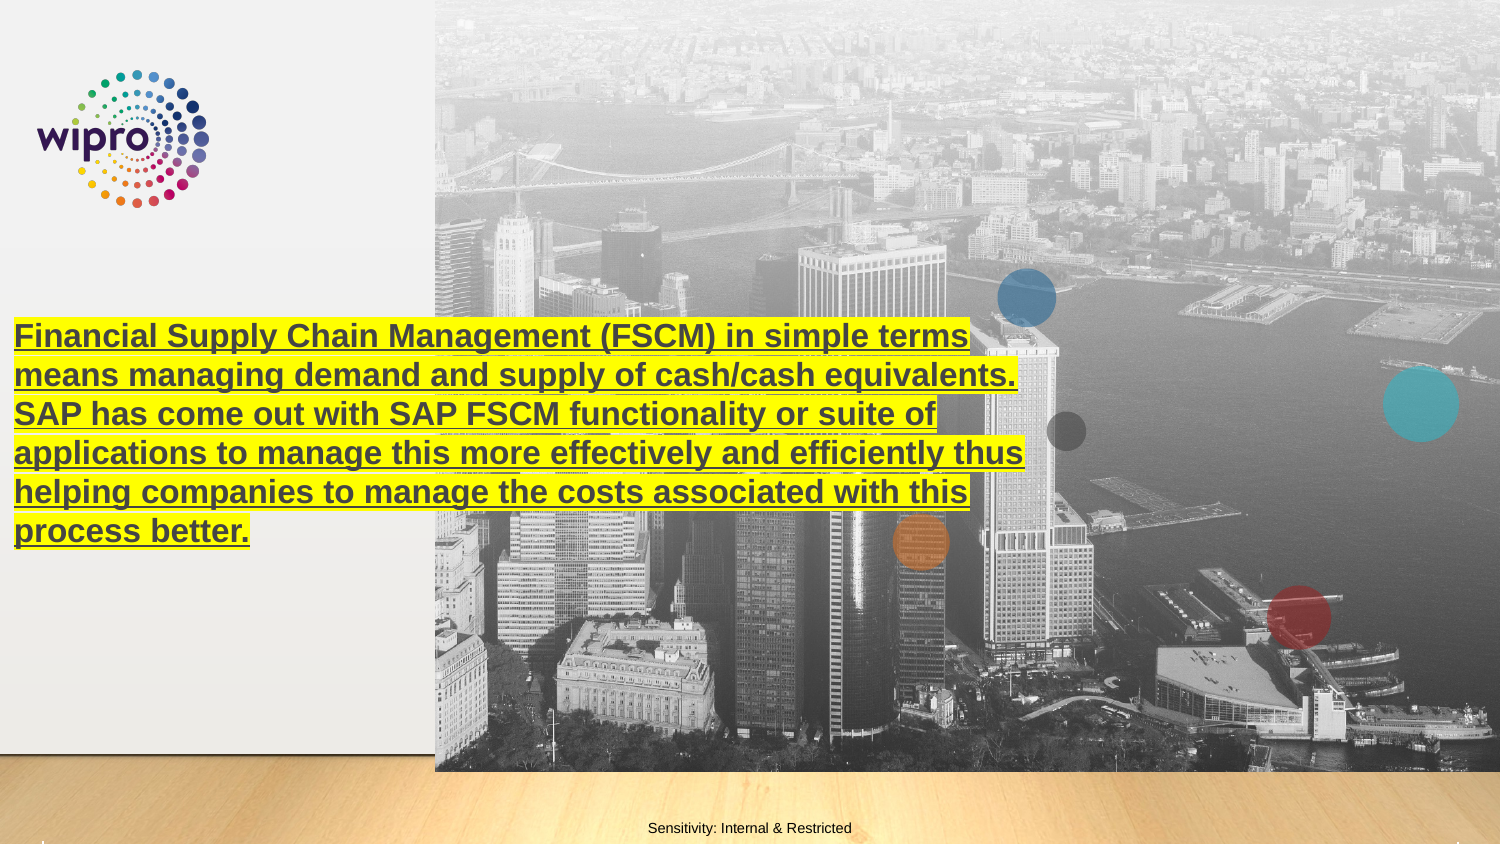

# Financial Supply Chain Management (FSCM) in simple terms means managing demand and supply of cash/cash equivalents. SAP has come out with SAP FSCM functionality or suite of applications to manage this more effectively and efficiently thus helping companies to manage the costs associated with this process better.